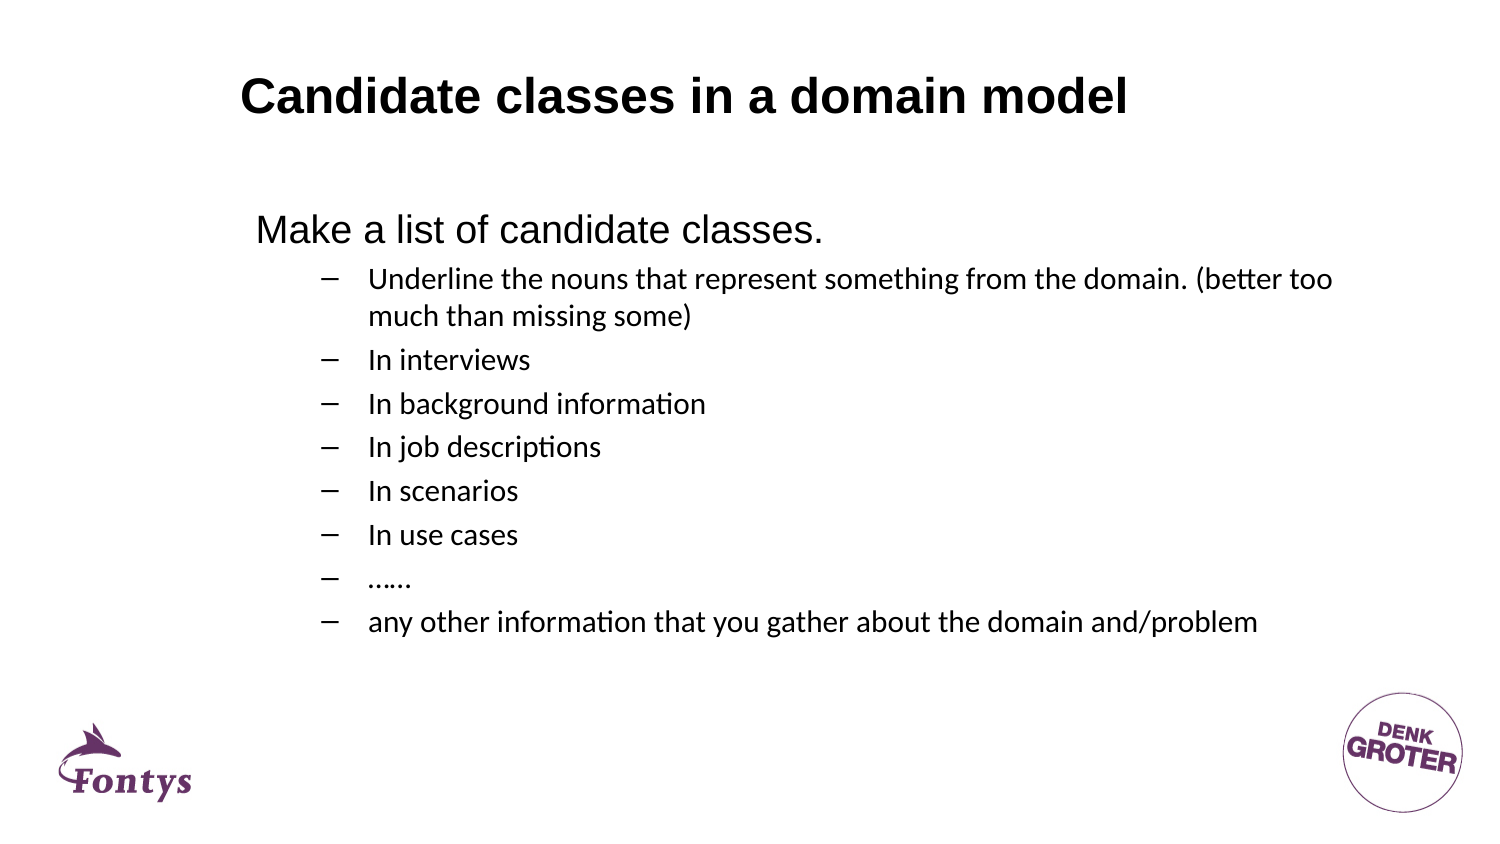

# Candidate classes in a domain model
Make a list of candidate classes.
Underline the nouns that represent something from the domain. (better too much than missing some)
In interviews
In background information
In job descriptions
In scenarios
In use cases
……
any other information that you gather about the domain and/problem